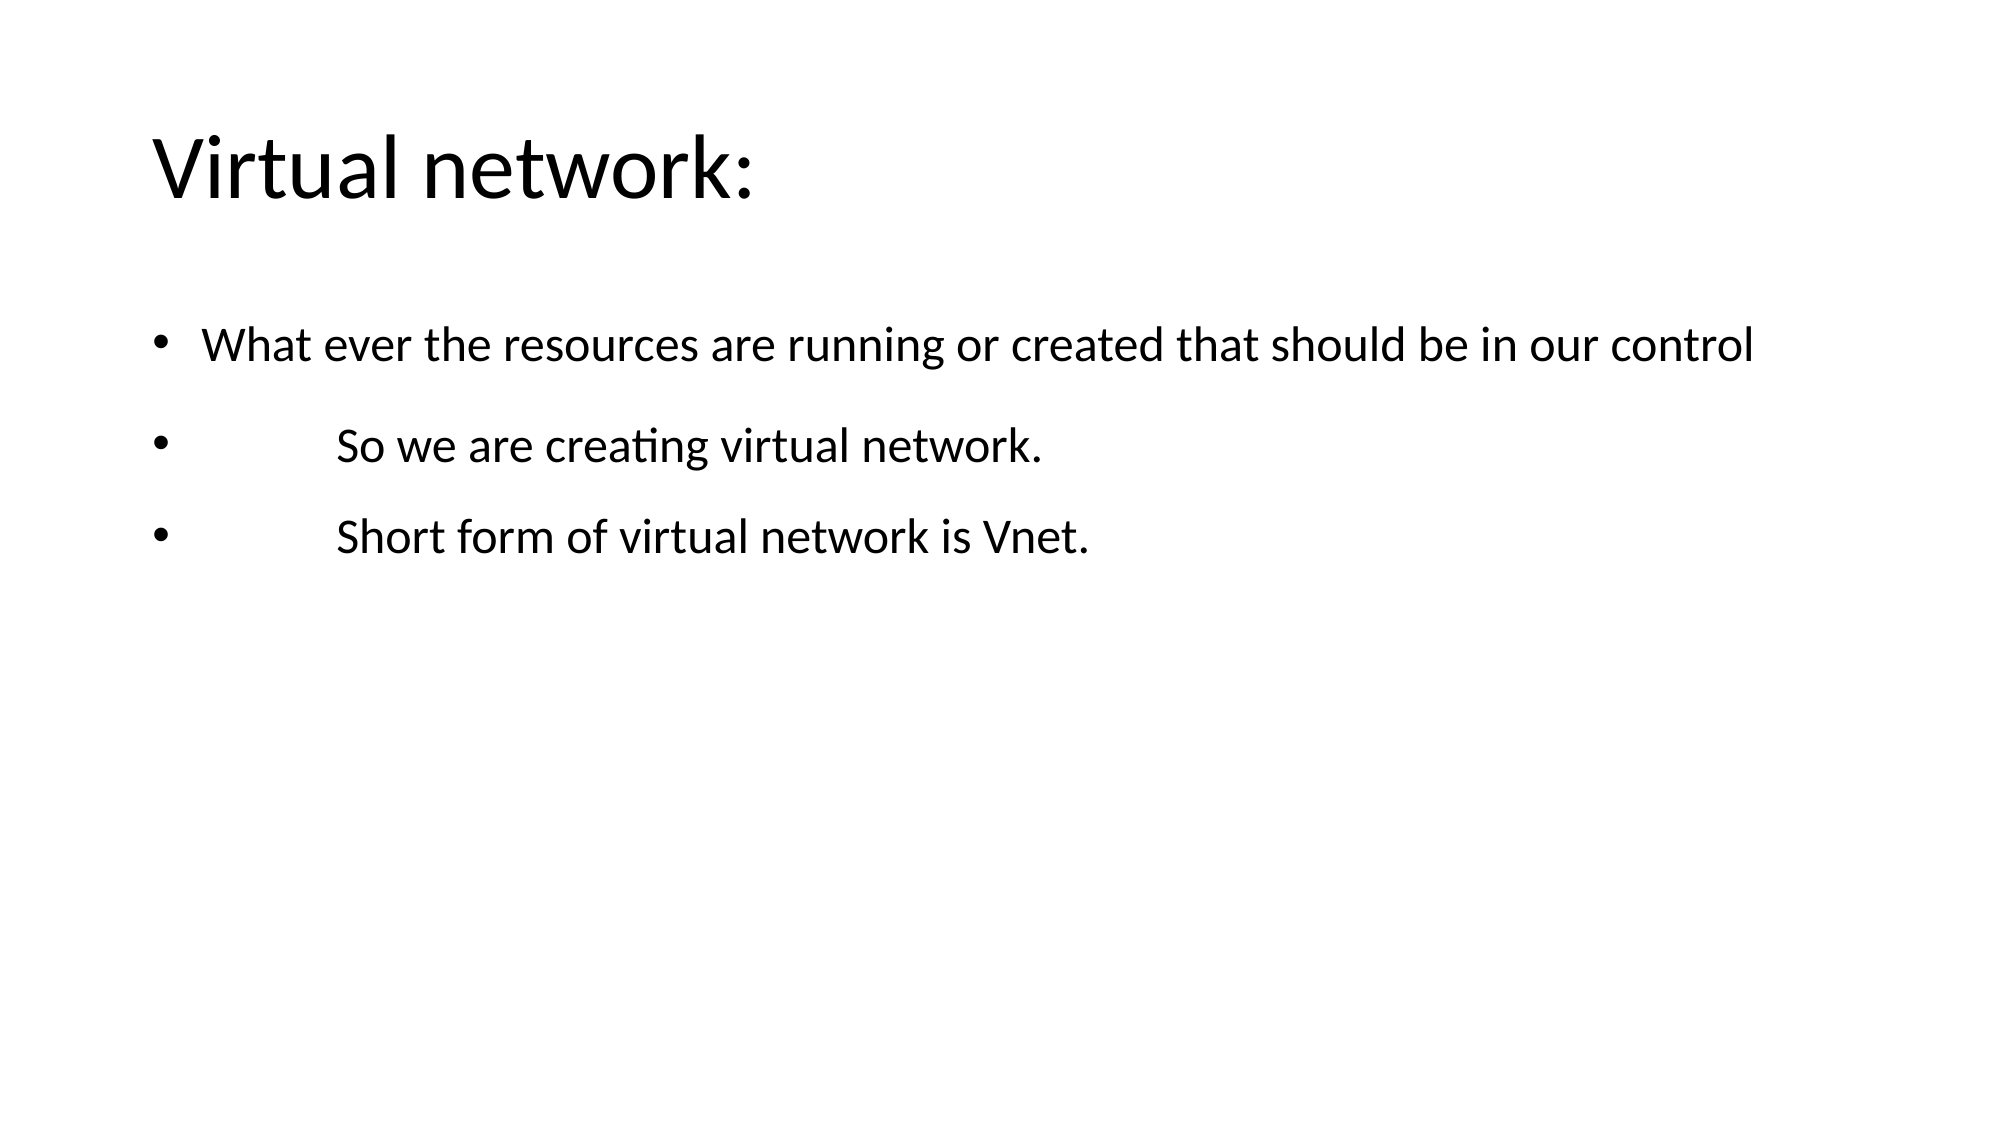

# Virtual network:
 What ever the resources are running or created that should be in our control
             So we are creating virtual network.
             Short form of virtual network is Vnet.